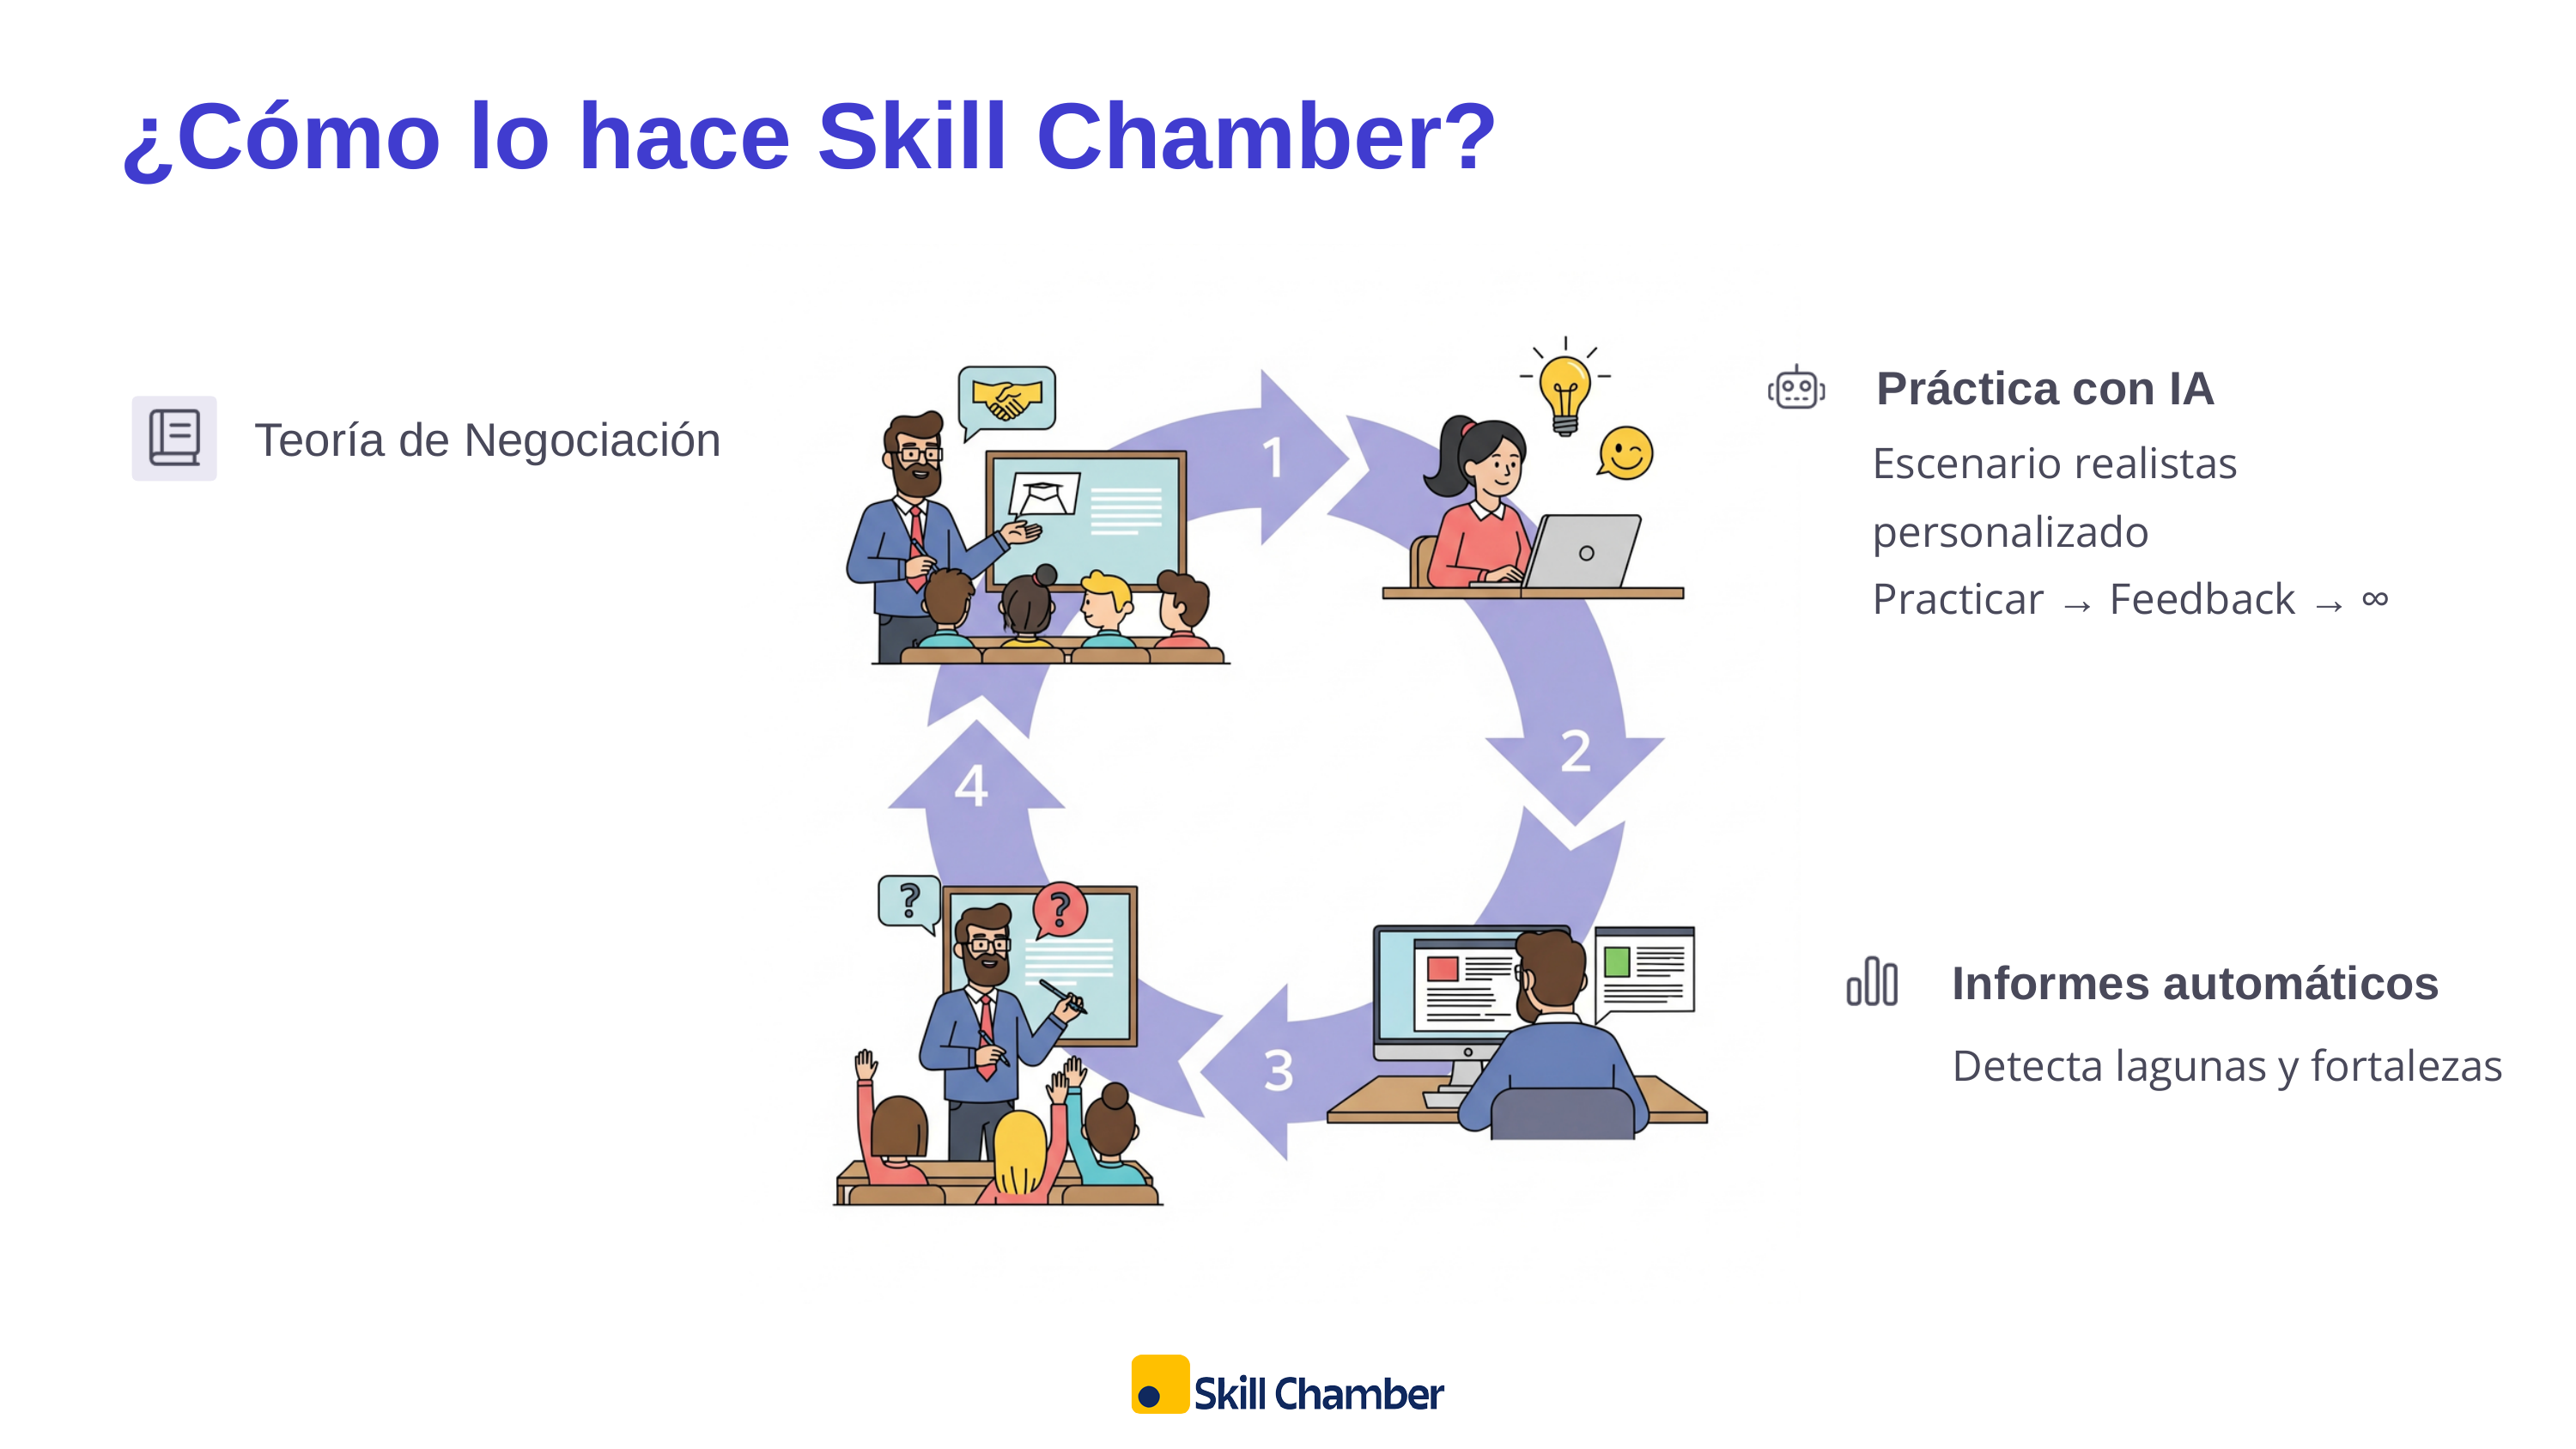

¿Cómo lo hace Skill Chamber?

Práctica con IA

Teoría de Negociación
Escenario realistas personalizado
Practicar → Feedback → ∞

Informes automáticos
Detecta lagunas y fortalezas